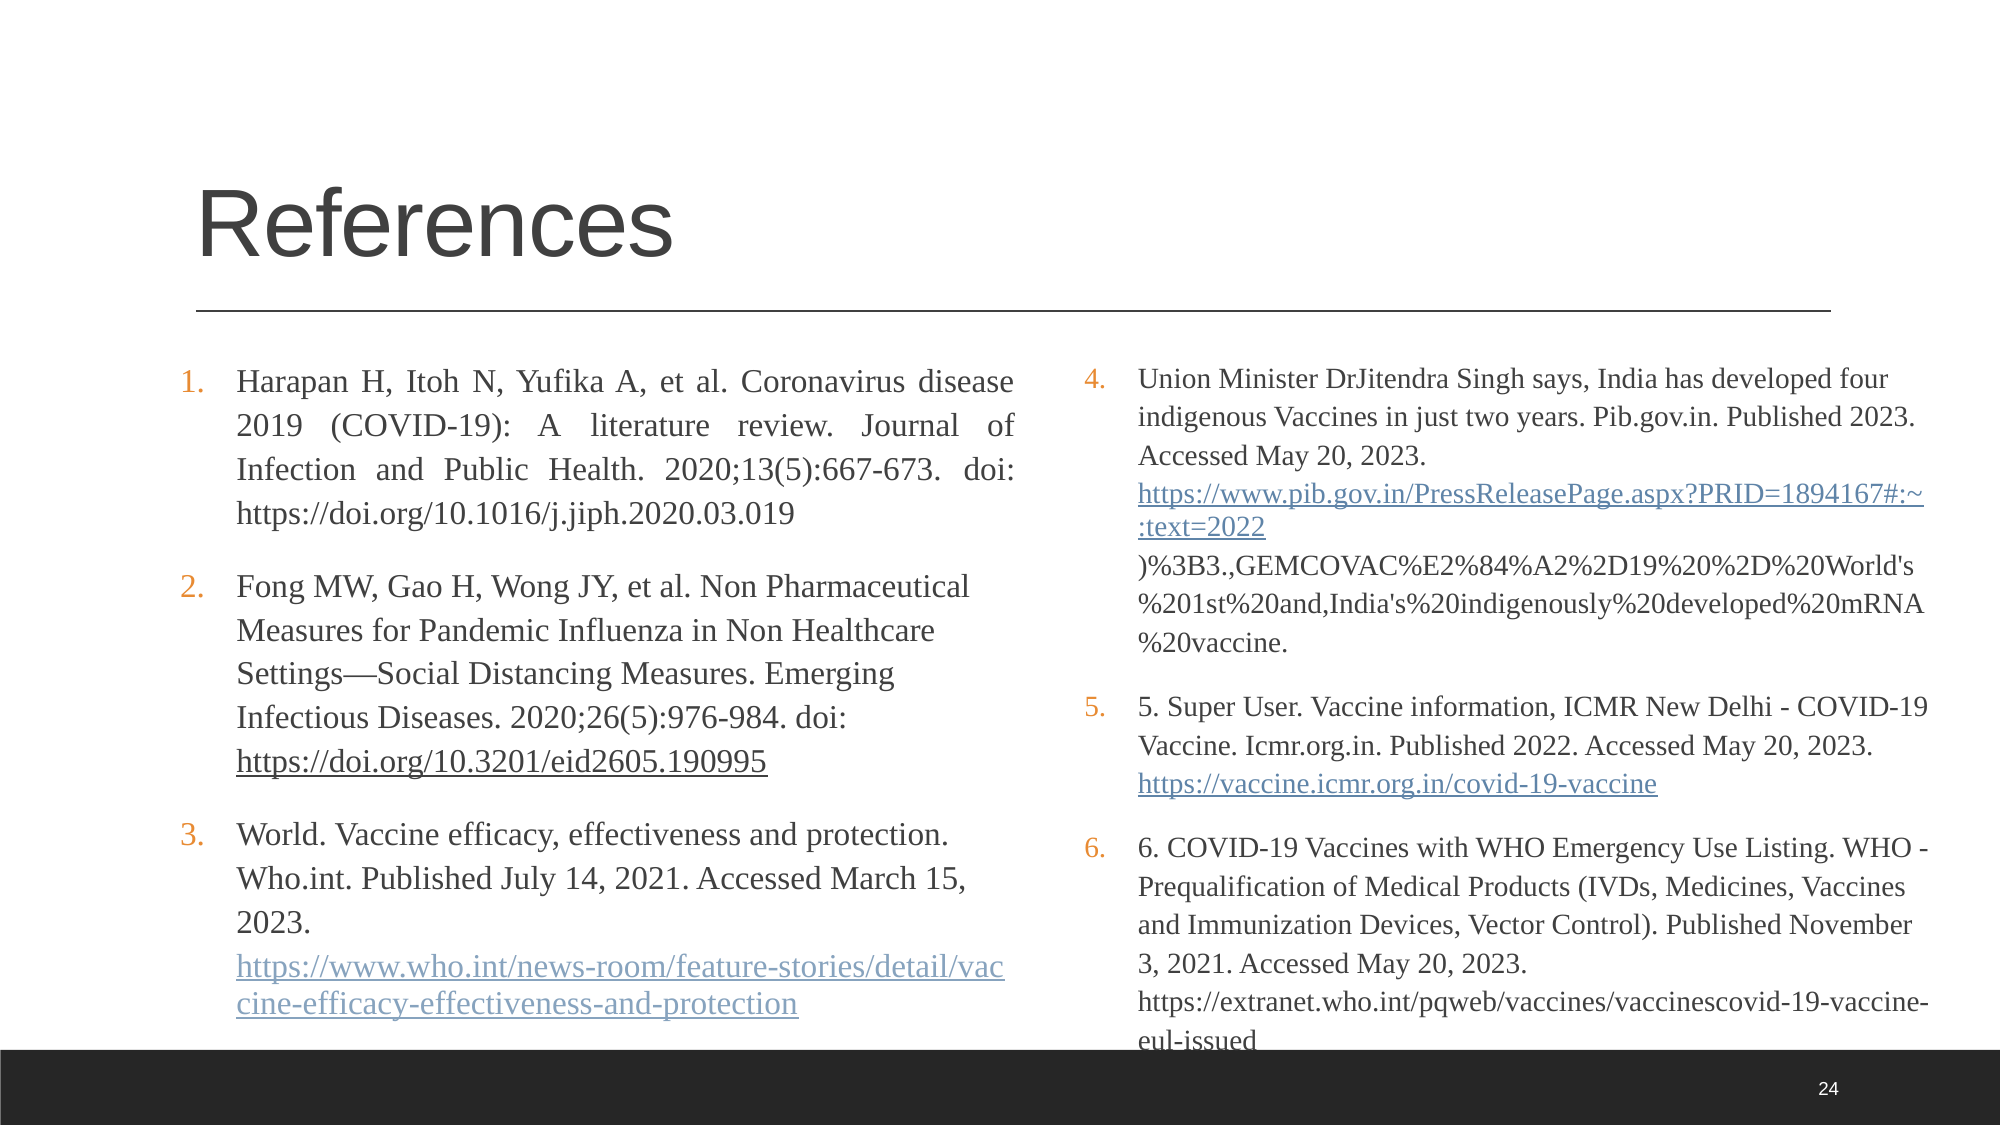

# References
Harapan H, Itoh N, Yufika A, et al. Coronavirus disease 2019 (COVID-19): A literature review. Journal of Infection and Public Health. 2020;13(5):667-673. doi: https://doi.org/10.1016/j.jiph.2020.03.019
Fong MW, Gao H, Wong JY, et al. Non Pharmaceutical Measures for Pandemic Influenza in Non Healthcare Settings—Social Distancing Measures. Emerging Infectious Diseases. 2020;26(5):976-984. doi: https://doi.org/10.3201/eid2605.190995
World. Vaccine efficacy, effectiveness and protection. Who.int. Published July 14, 2021. Accessed March 15, 2023. https://www.who.int/news-room/feature-stories/detail/vaccine-efficacy-effectiveness-and-protection
Union Minister DrJitendra Singh says, India has developed four indigenous Vaccines in just two years. Pib.gov.in. Published 2023. Accessed May 20, 2023. https://www.pib.gov.in/PressReleasePage.aspx?PRID=1894167#:~:text=2022)%3B3.,GEMCOVAC%E2%84%A2%2D19%20%2D%20World's%201st%20and,India's%20indigenously%20developed%20mRNA%20vaccine.
5. Super User. Vaccine information, ICMR New Delhi - COVID-19 Vaccine. Icmr.org.in. Published 2022. Accessed May 20, 2023. https://vaccine.icmr.org.in/covid-19-vaccine
6. COVID-19 Vaccines with WHO Emergency Use Listing. WHO - Prequalification of Medical Products (IVDs, Medicines, Vaccines and Immunization Devices, Vector Control). Published November 3, 2021. Accessed May 20, 2023. https://extranet.who.int/pqweb/vaccines/vaccinescovid-19-vaccine-eul-issued
24